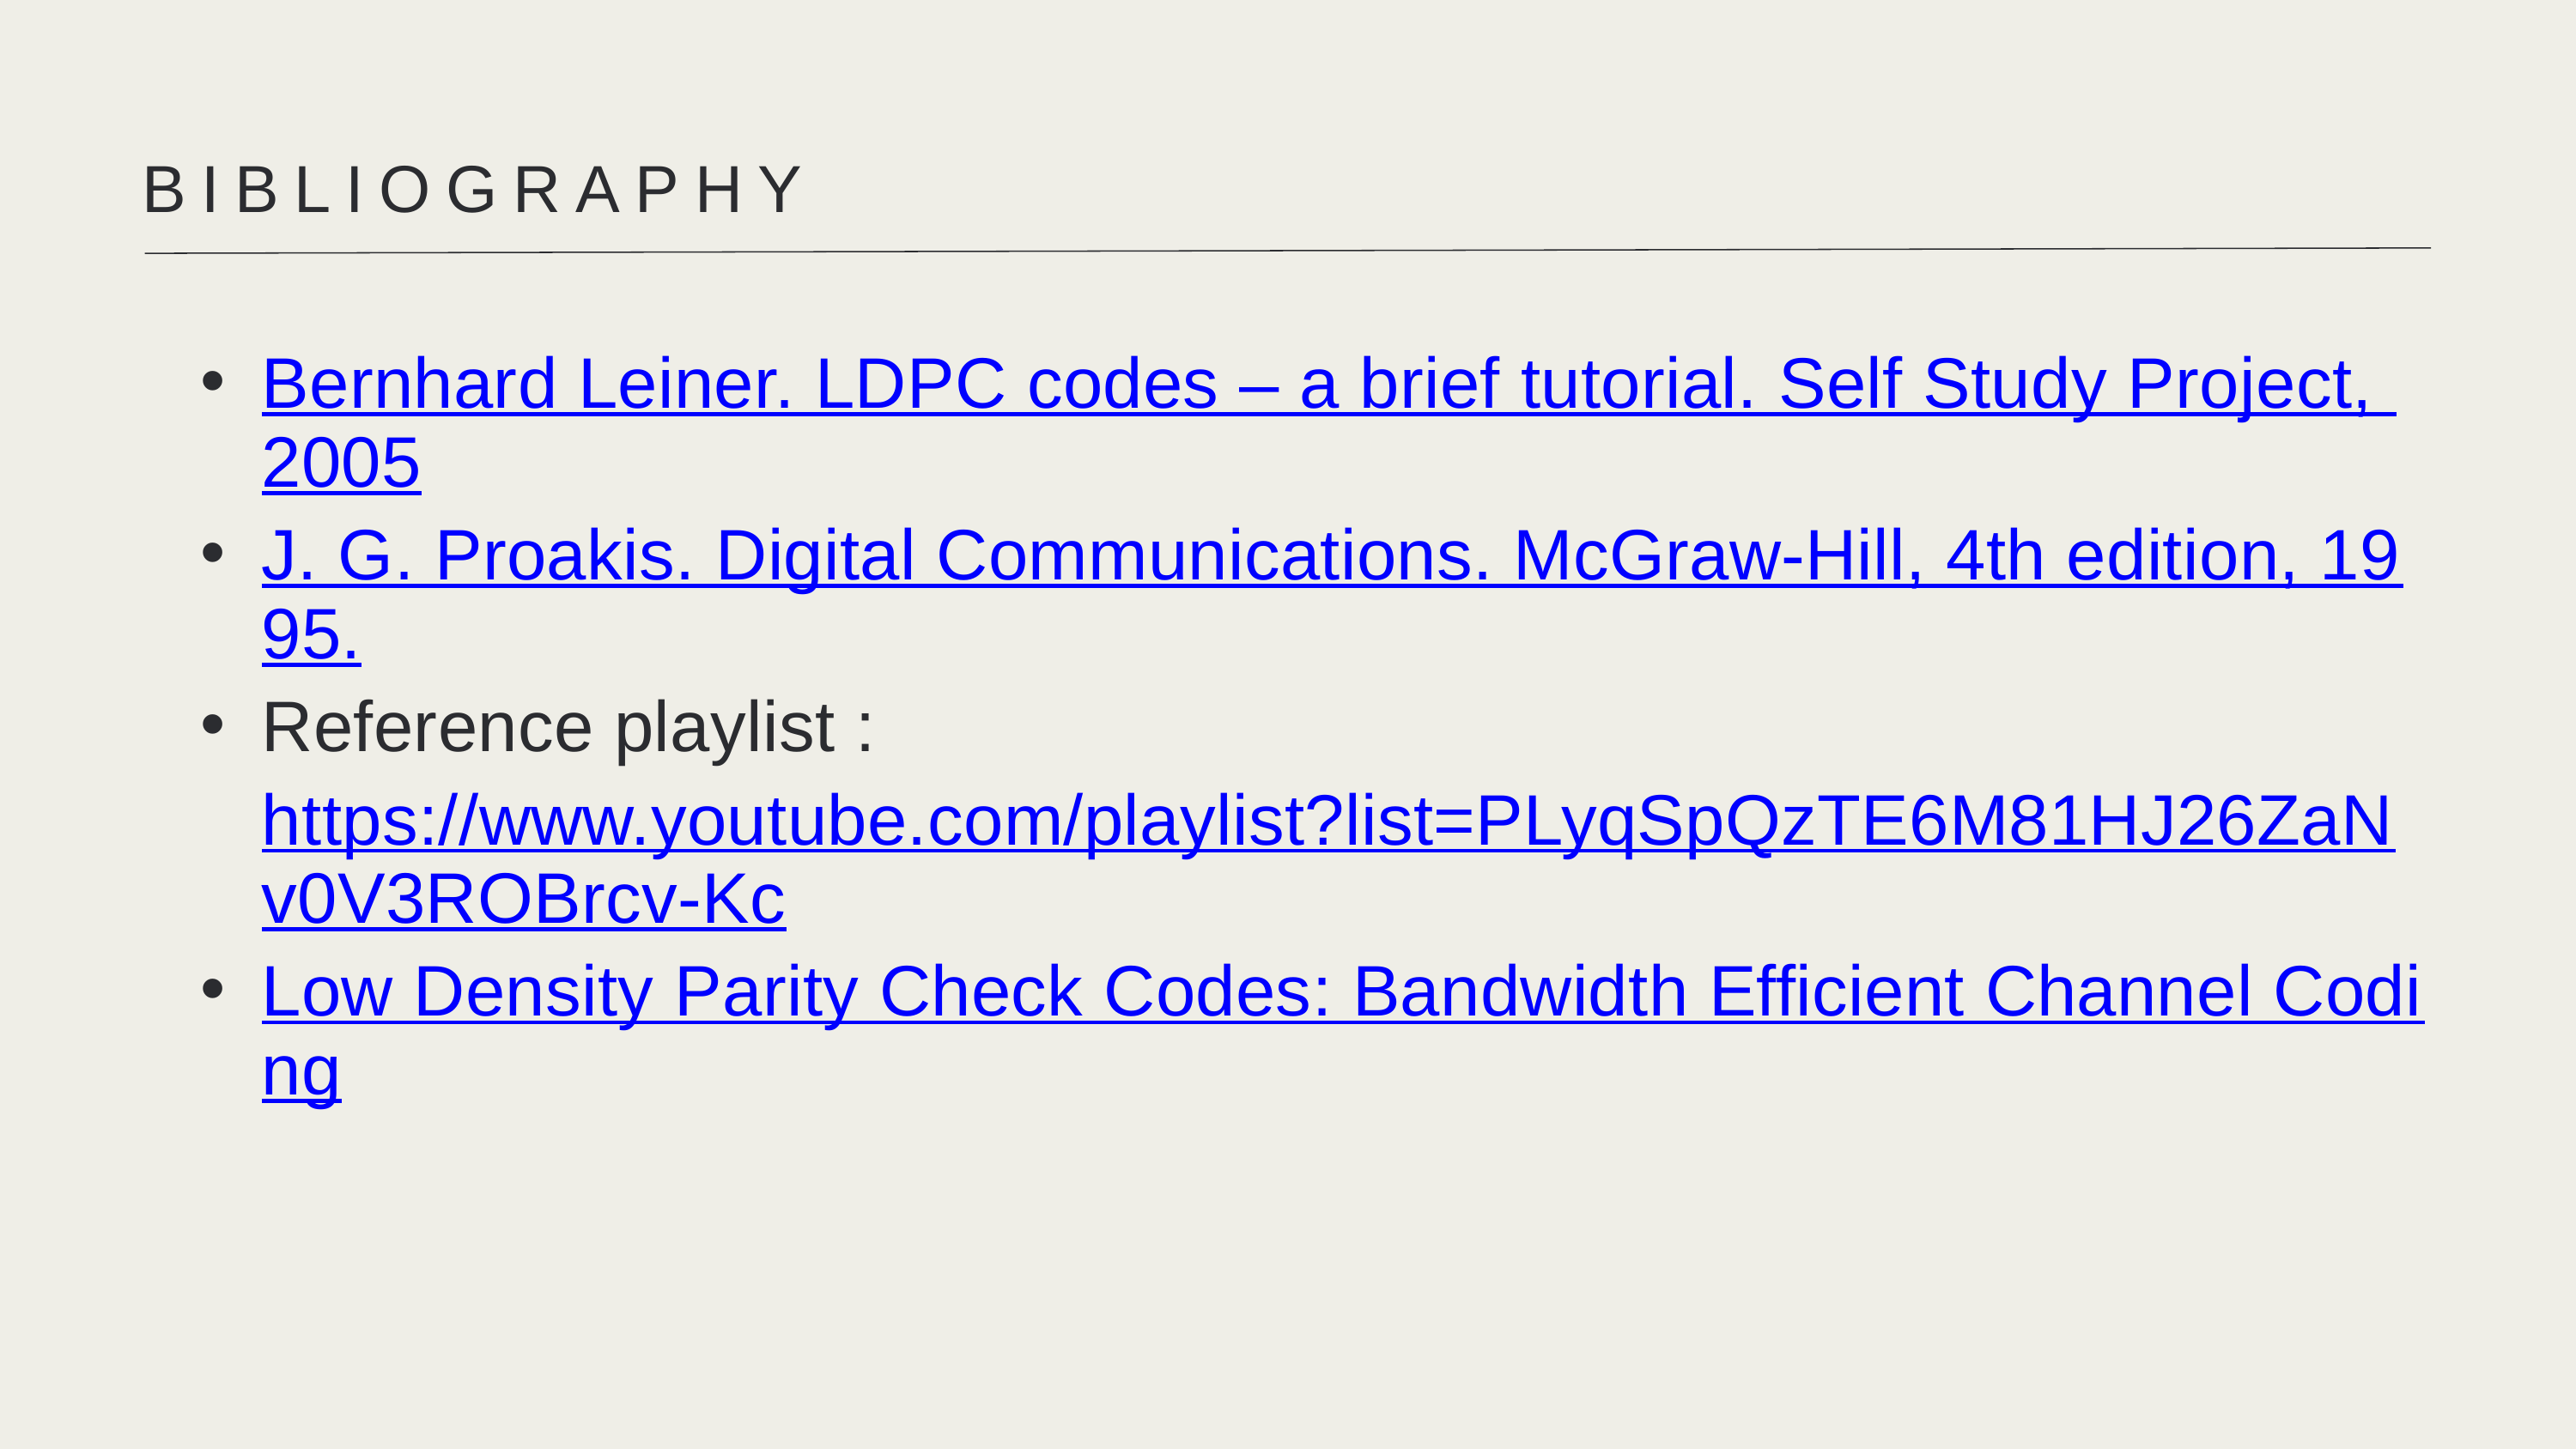

BIBLIOGRAPHY

Bernhard Leiner. LDPC codes – a brief tutorial. Self Study Project, 2005
J. G. Proakis. Digital Communications. McGraw-Hill, 4th edition, 1995.
Reference playlist : https://www.youtube.com/playlist?list=PLyqSpQzTE6M81HJ26ZaNv0V3ROBrcv-Kc
Low Density Parity Check Codes: Bandwidth Efficient Channel Coding